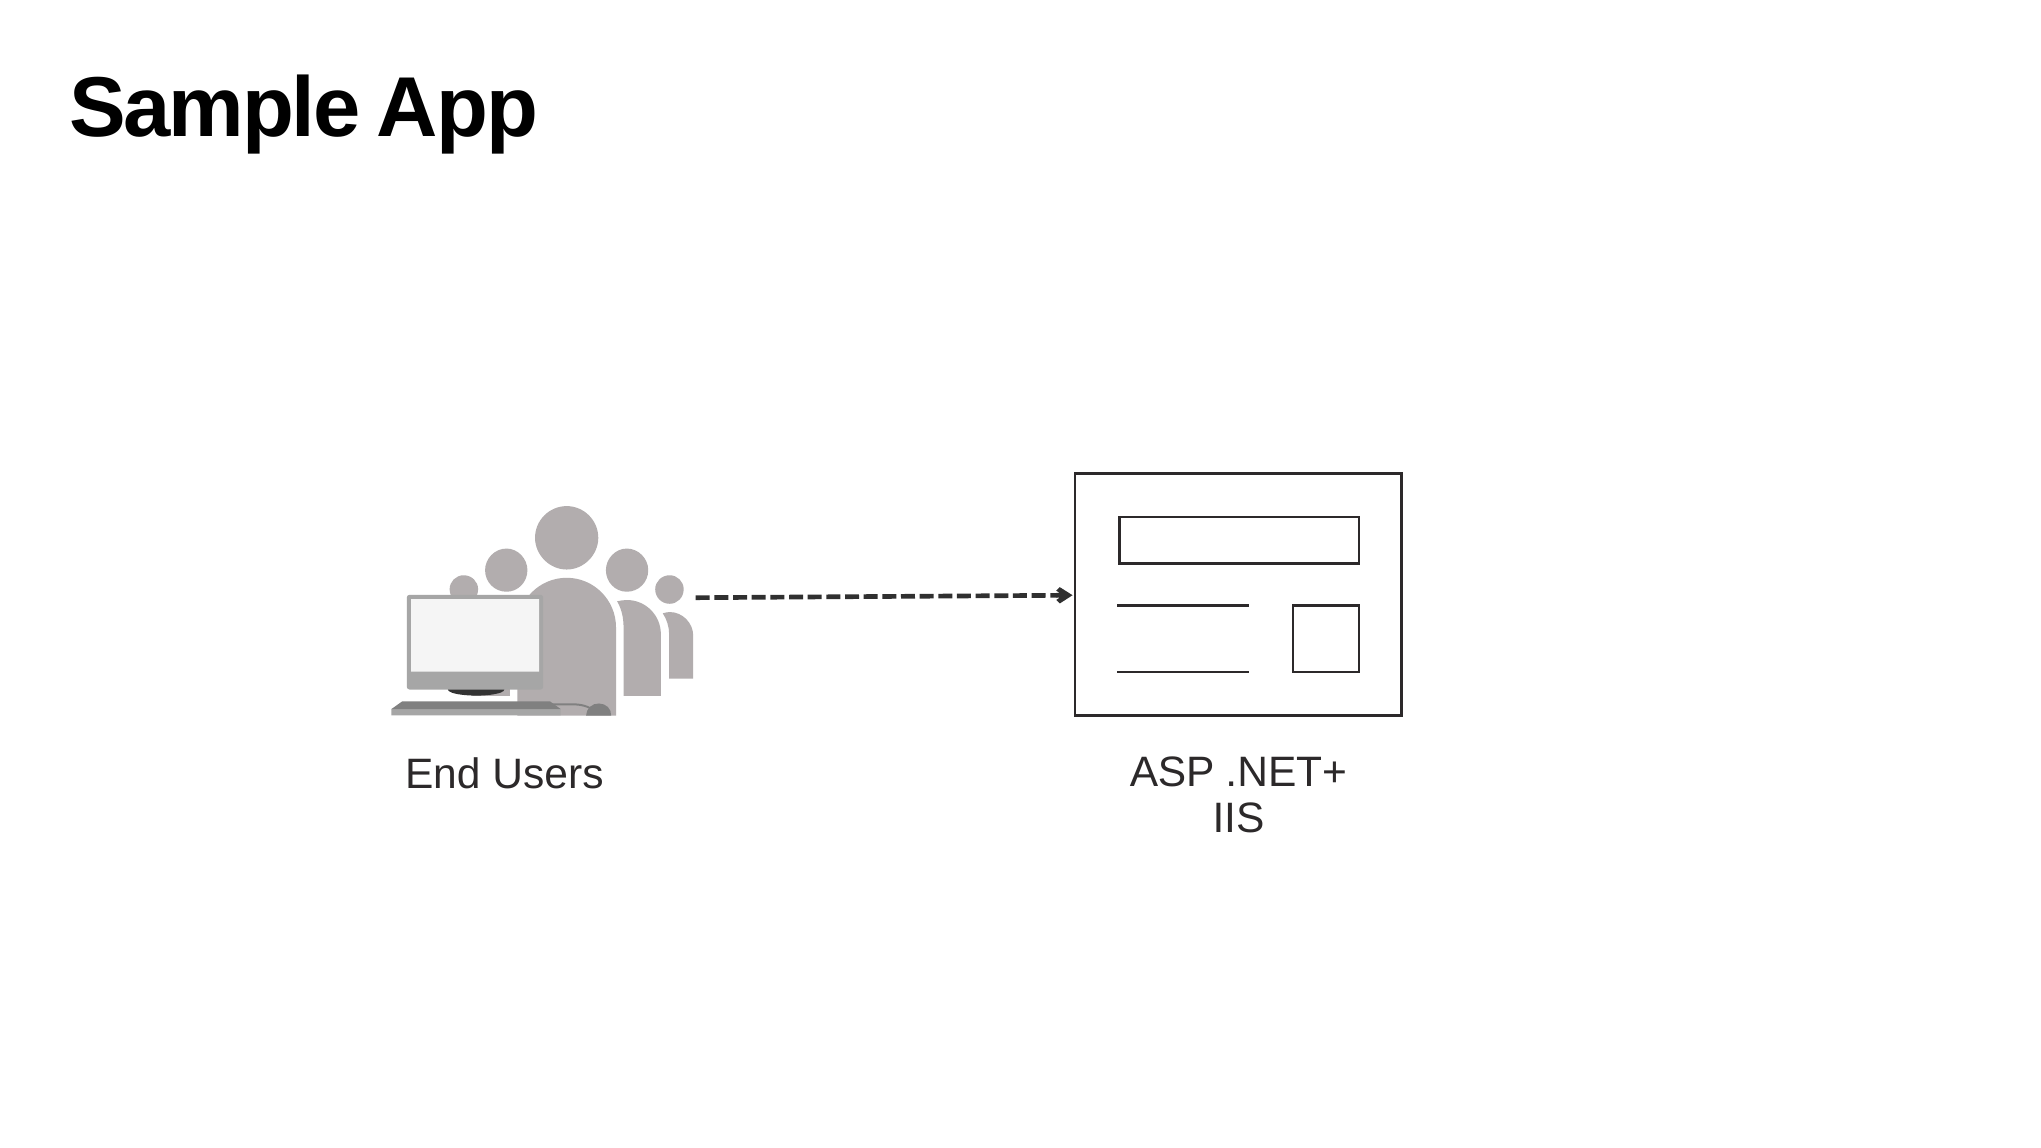

# Sample App

ASP .NET+ IIS
End Users